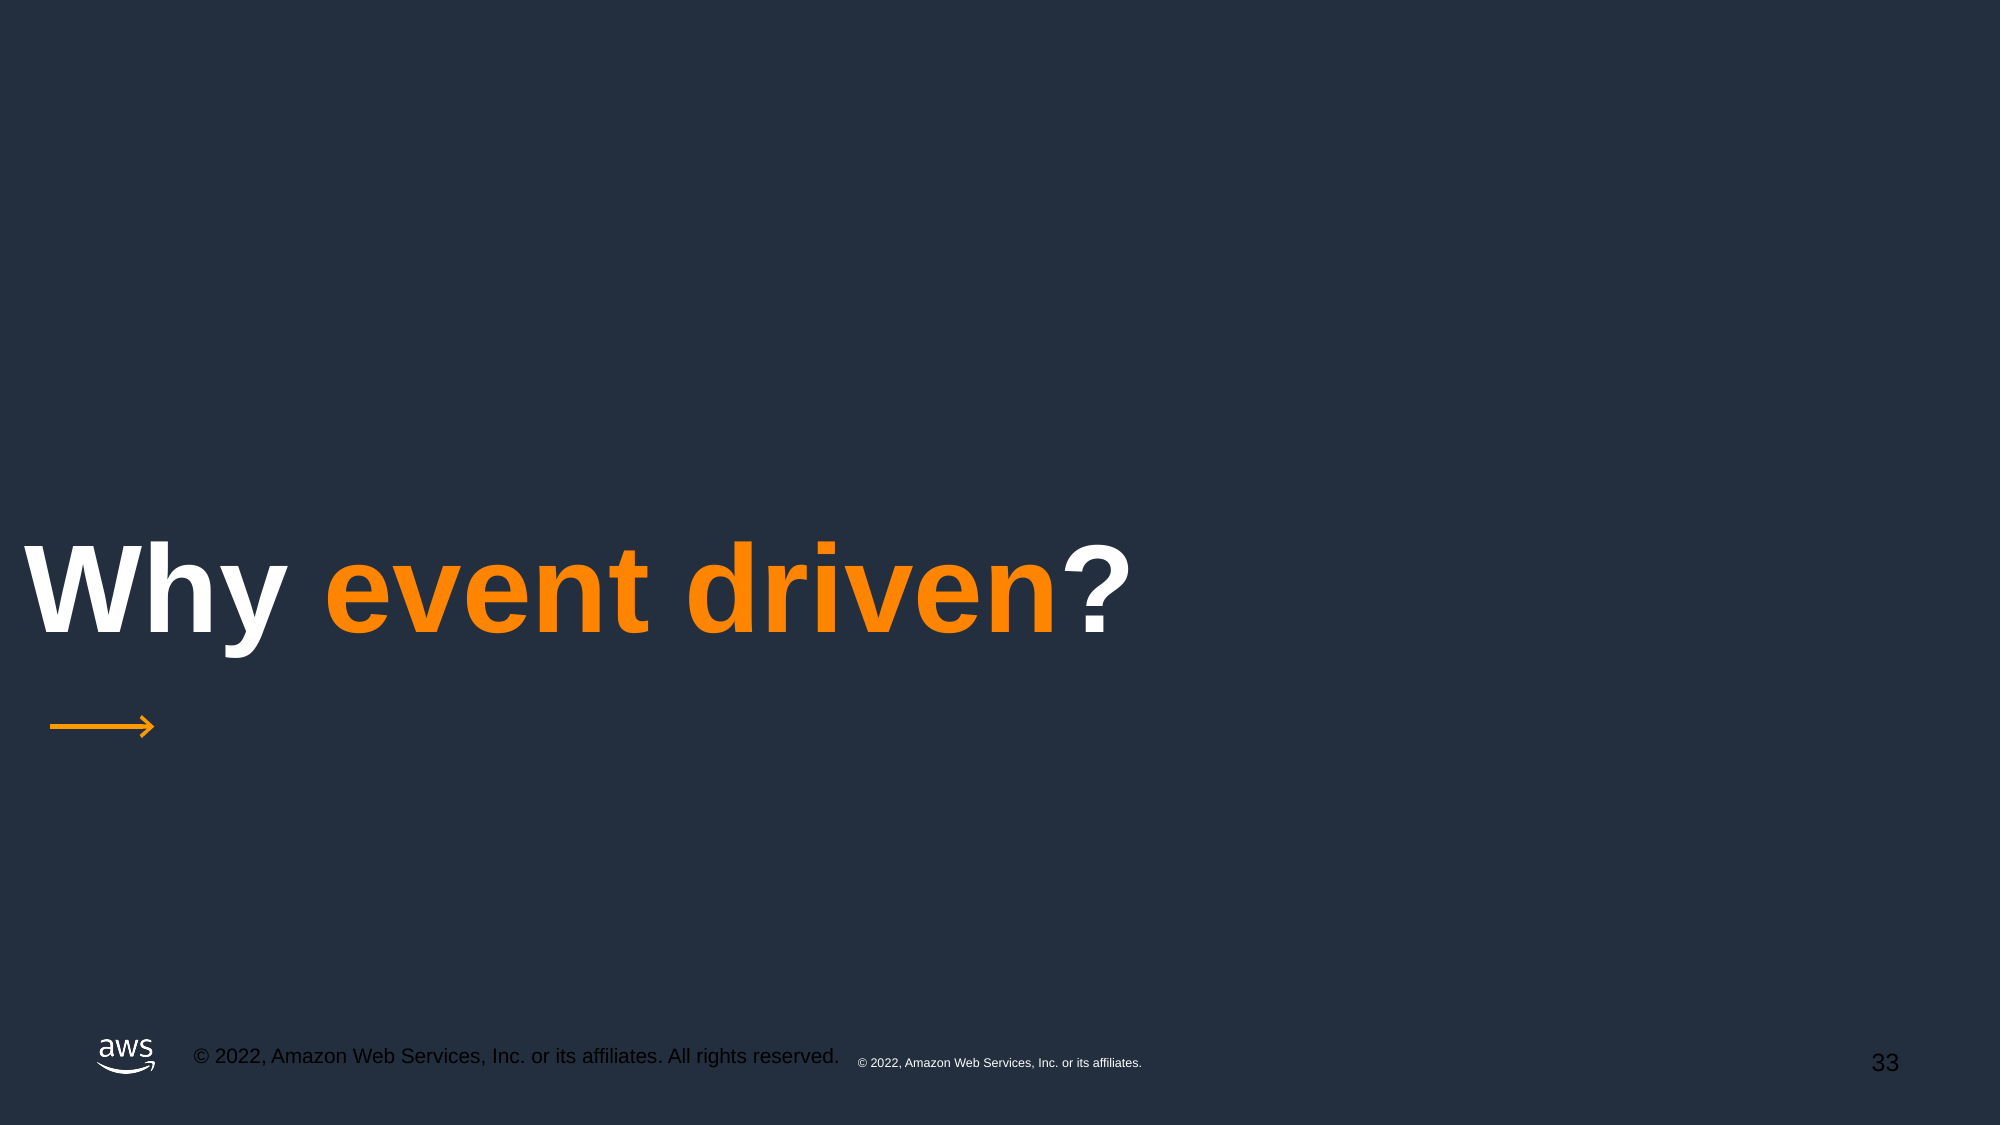

# Why event driven?
© 2022, Amazon Web Services, Inc. or its affiliates. All rights reserved.
33